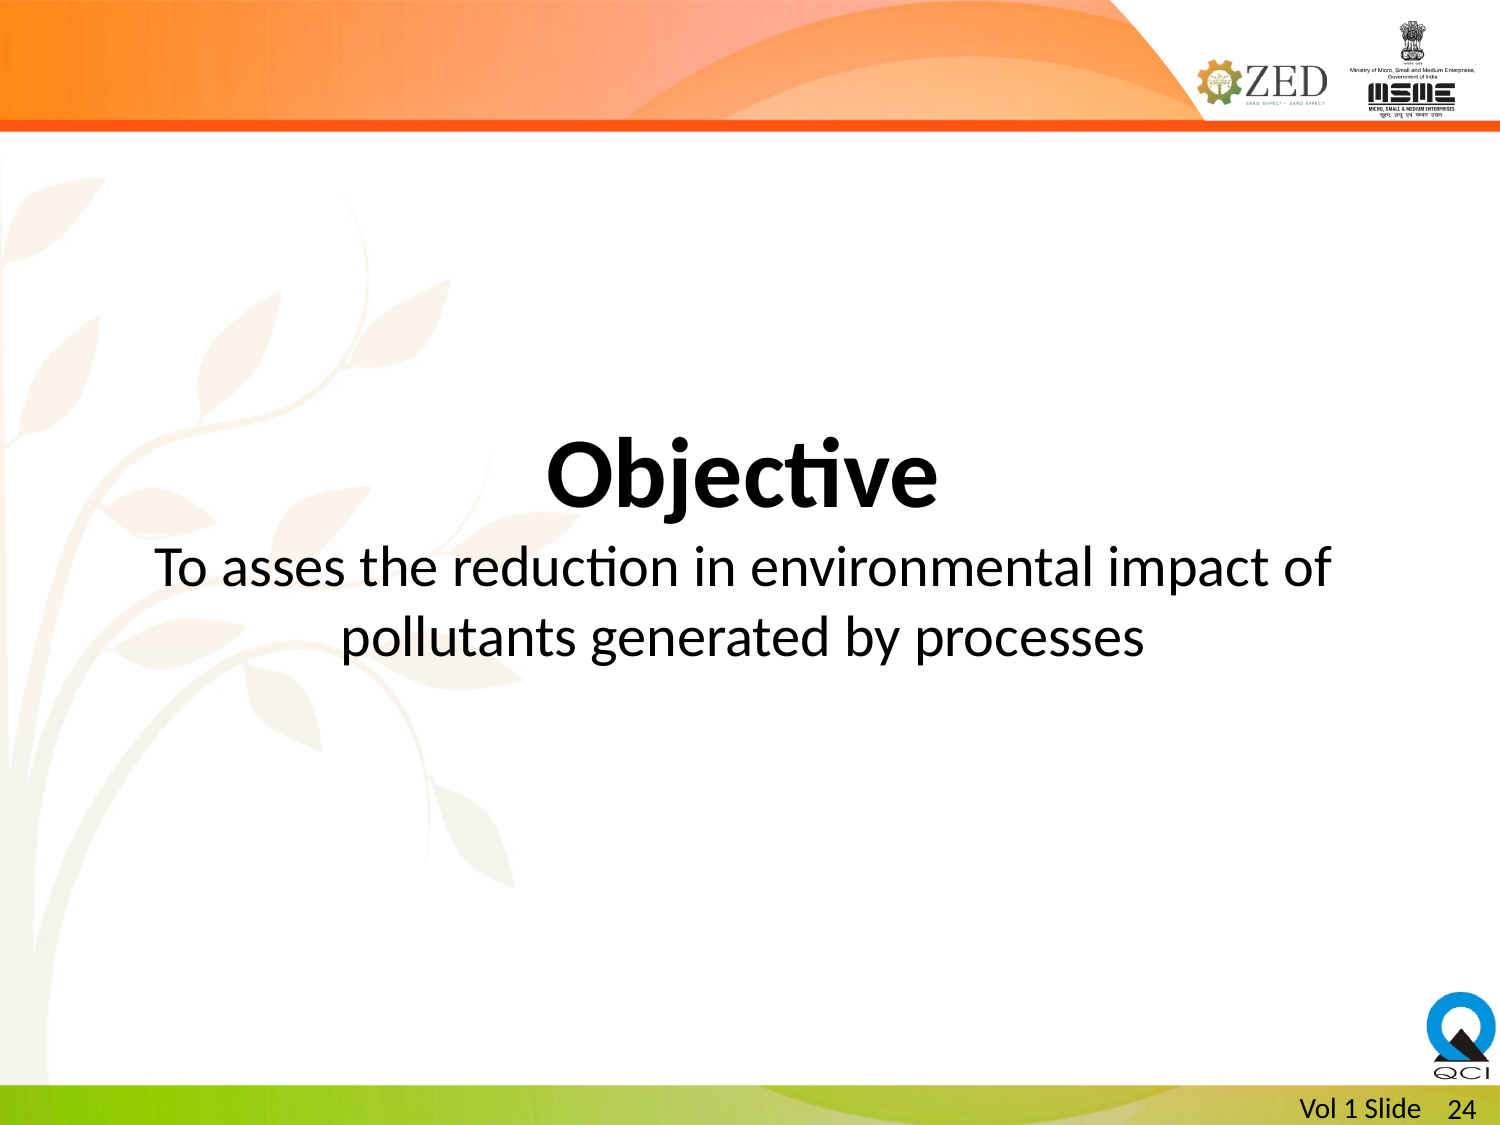

Objective
To asses the reduction in environmental impact of pollutants generated by processes